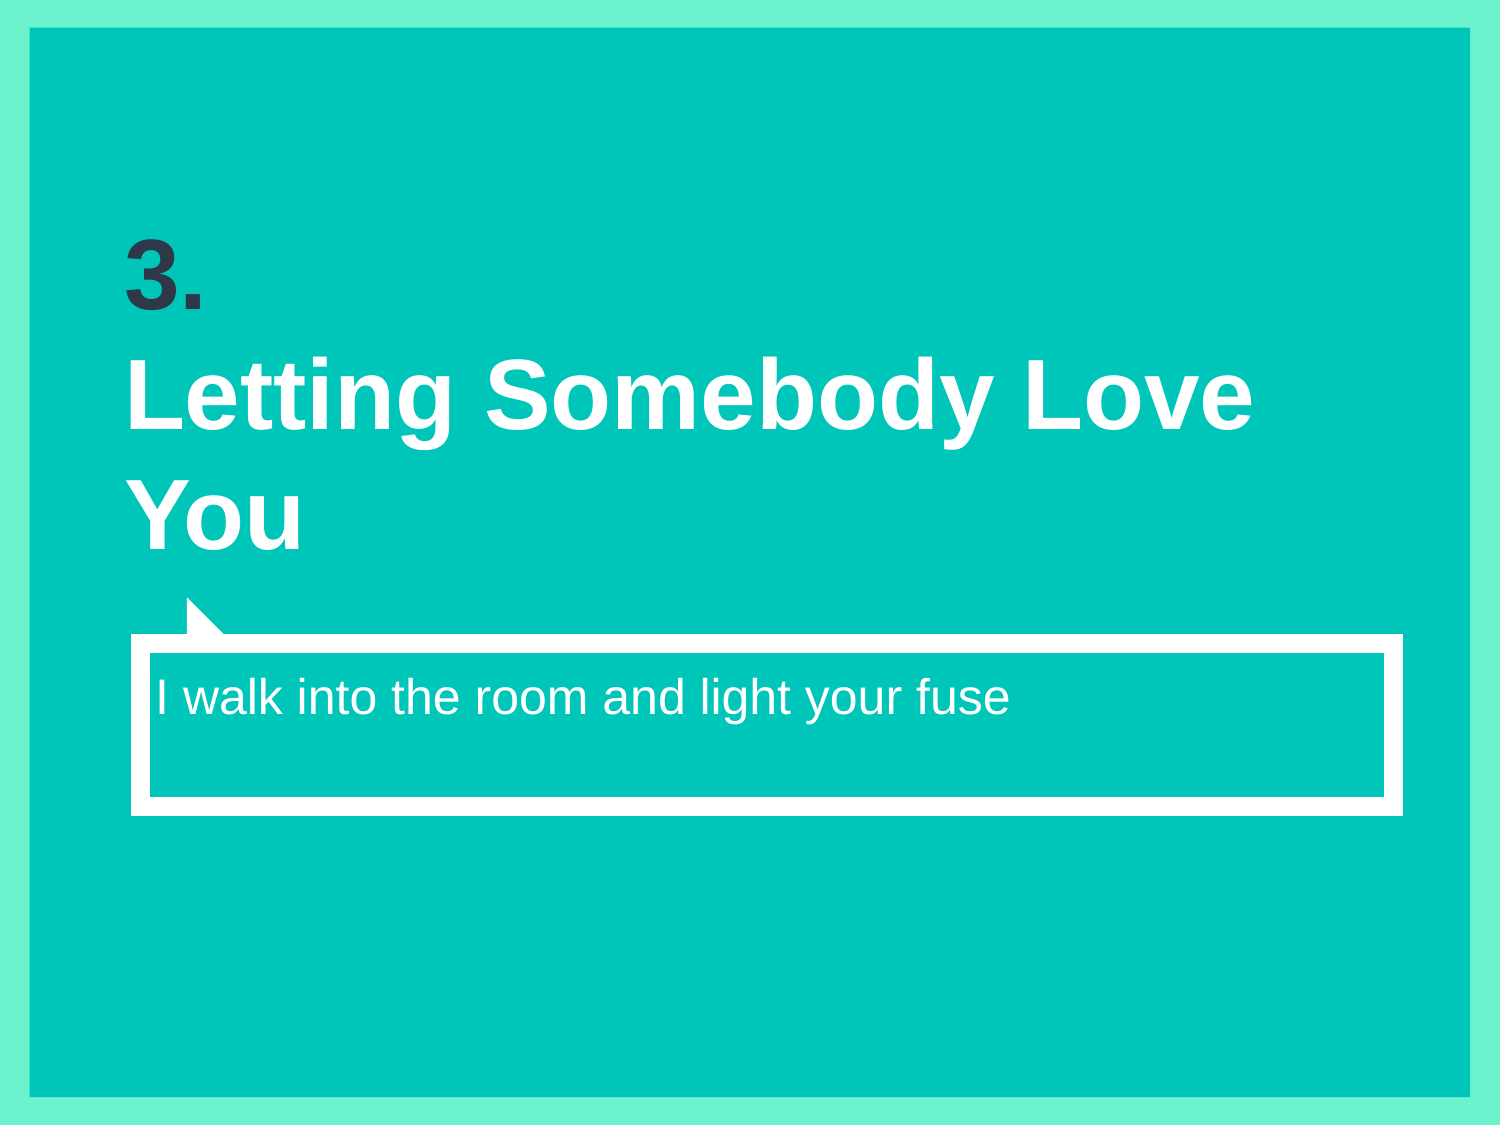

# 3.
Letting Somebody Love You
I walk into the room and light your fuse